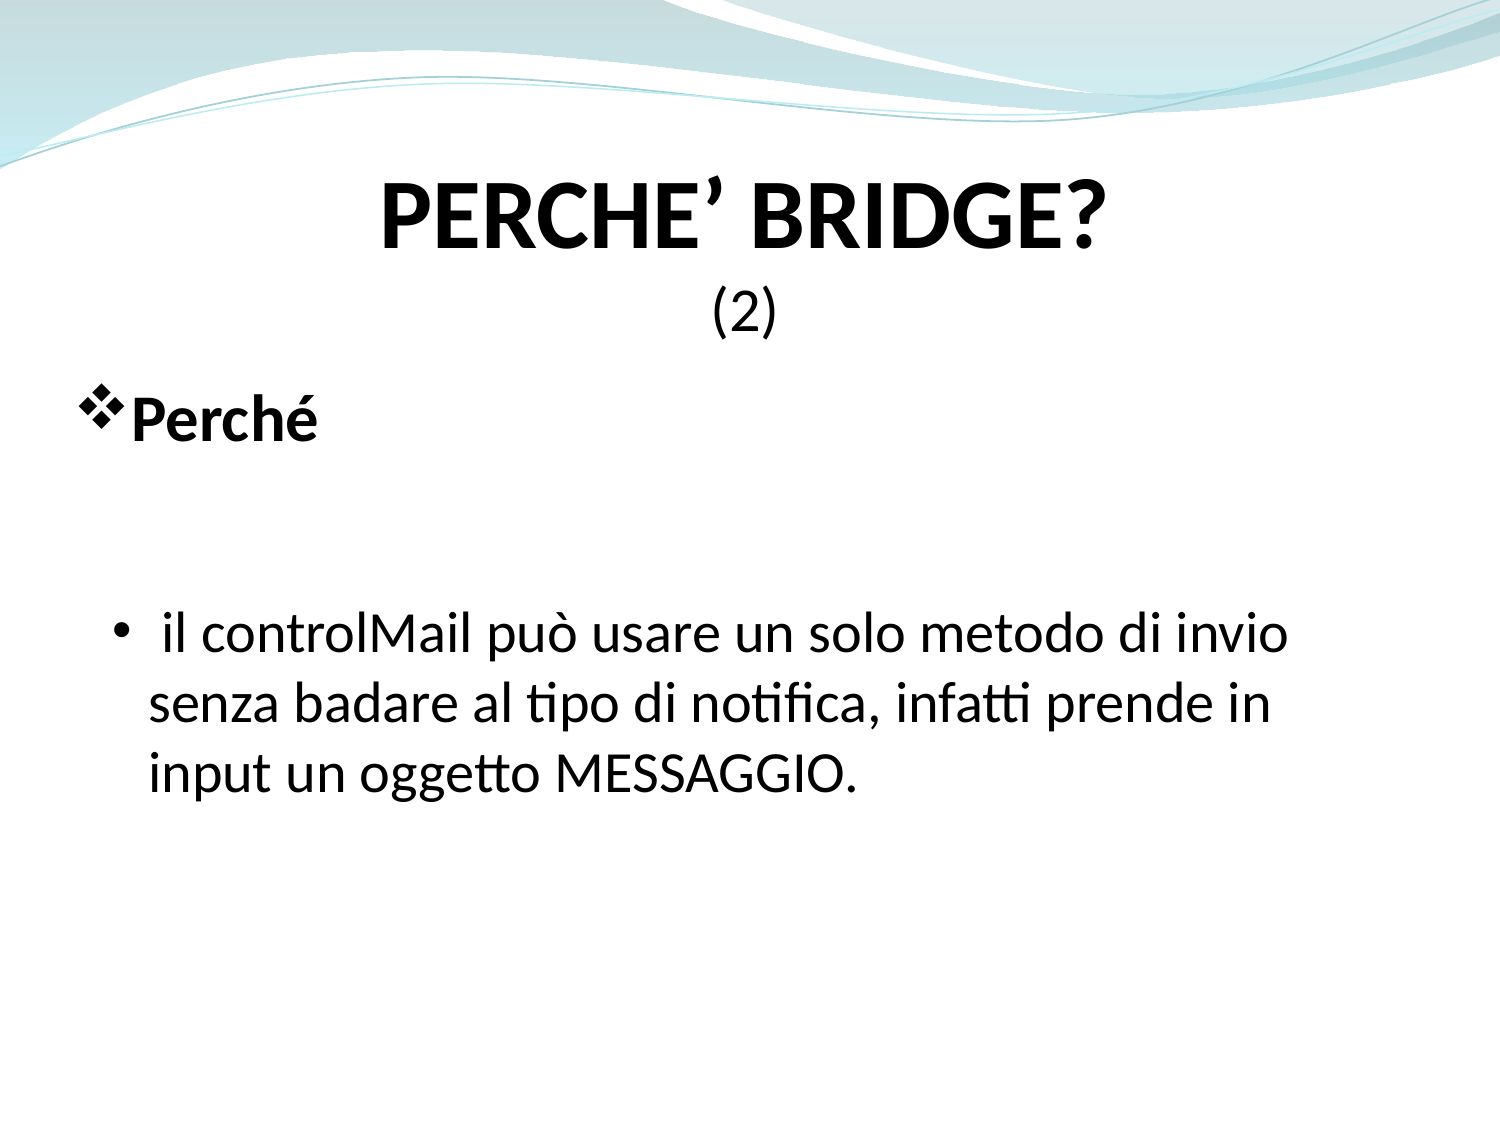

PERCHE’ BRIDGE?
(2)

Perché

 il controlMail può usare un solo metodo di invio senza badare al tipo di notifica, infatti prende in input un oggetto MESSAGGIO.